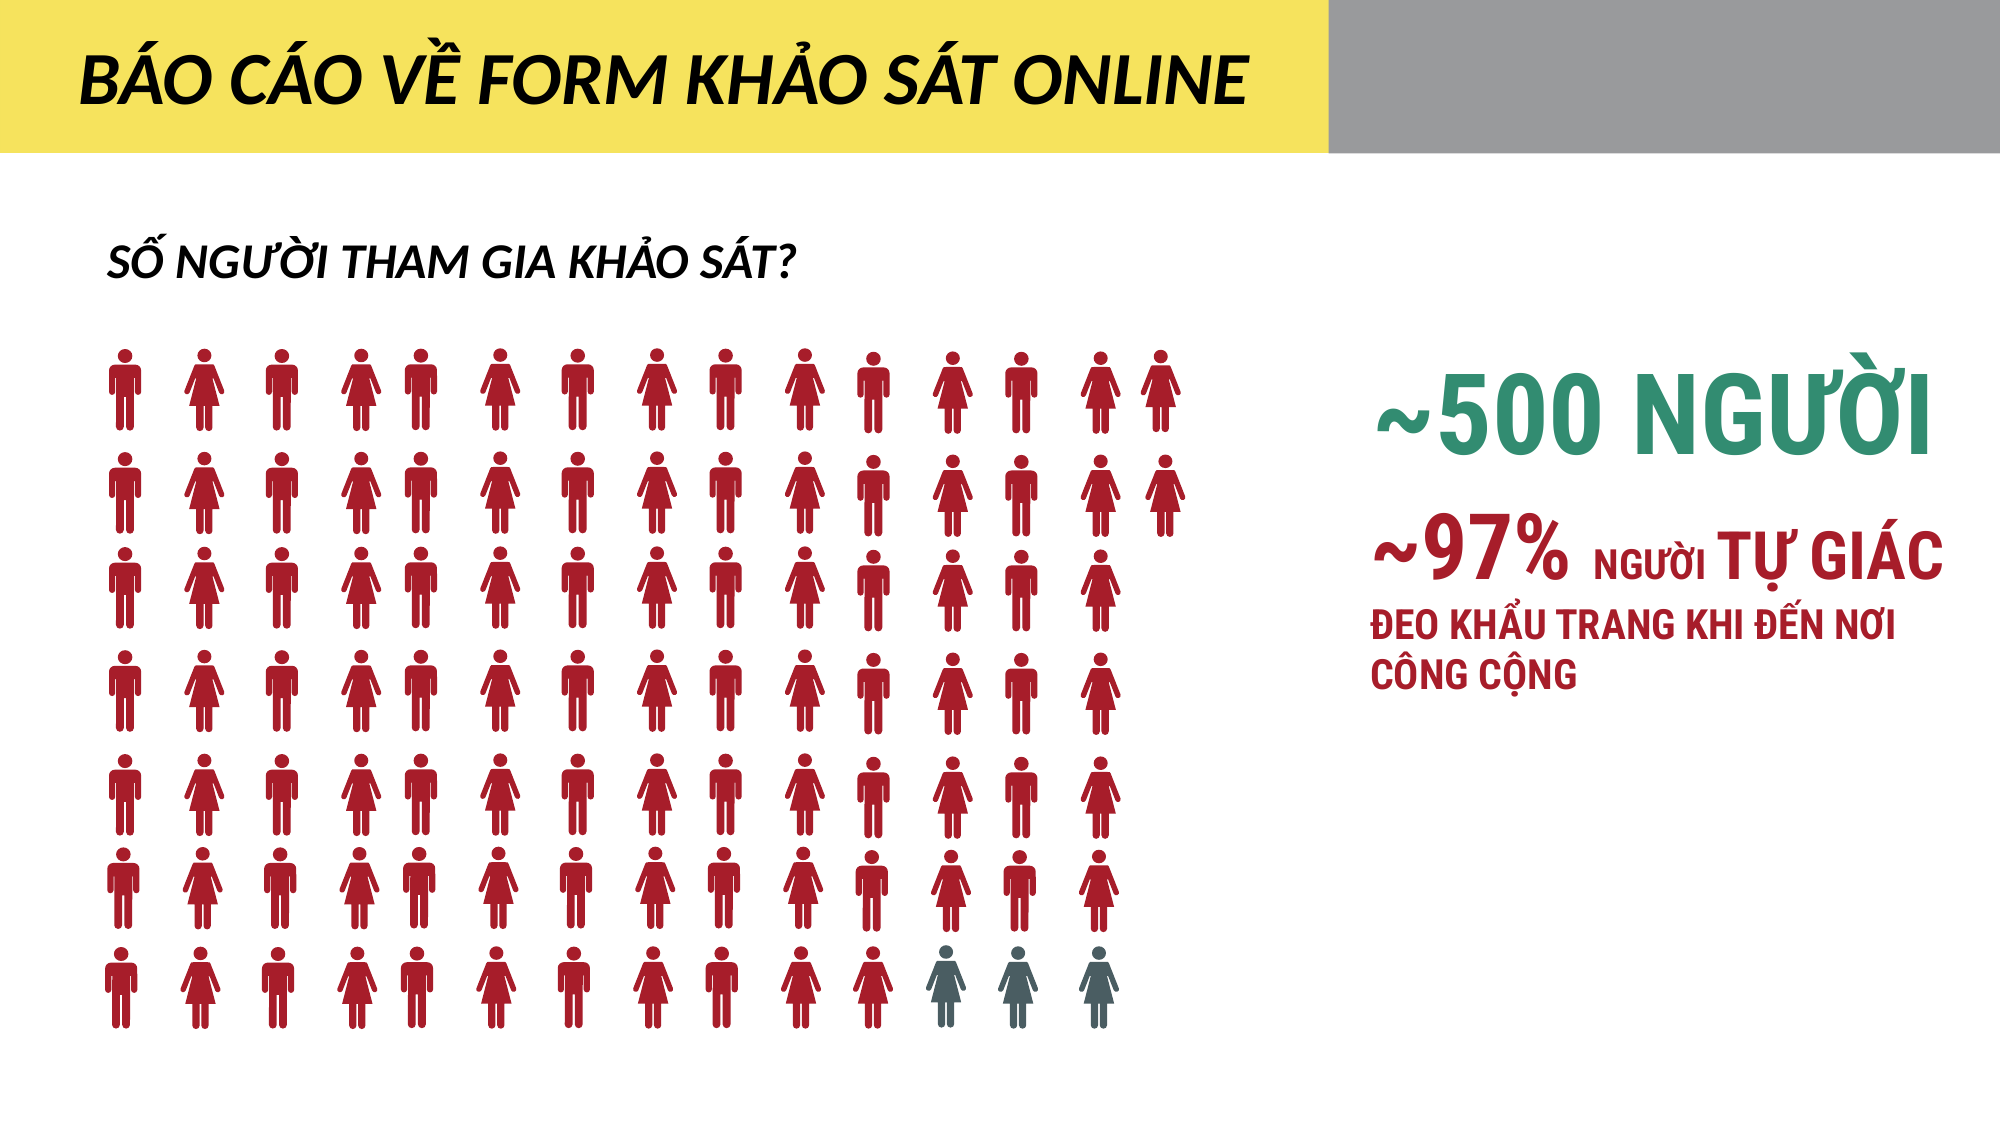

BÁO CÁO VỀ FORM KHẢO SÁT ONLINE
SỐ NGƯỜI THAM GIA KHẢO SÁT?
~500 NGƯỜI

~97% NGƯỜI TỰ GIÁC ĐEO KHẨU TRANG KHI ĐẾN NƠI CÔNG CỘNG